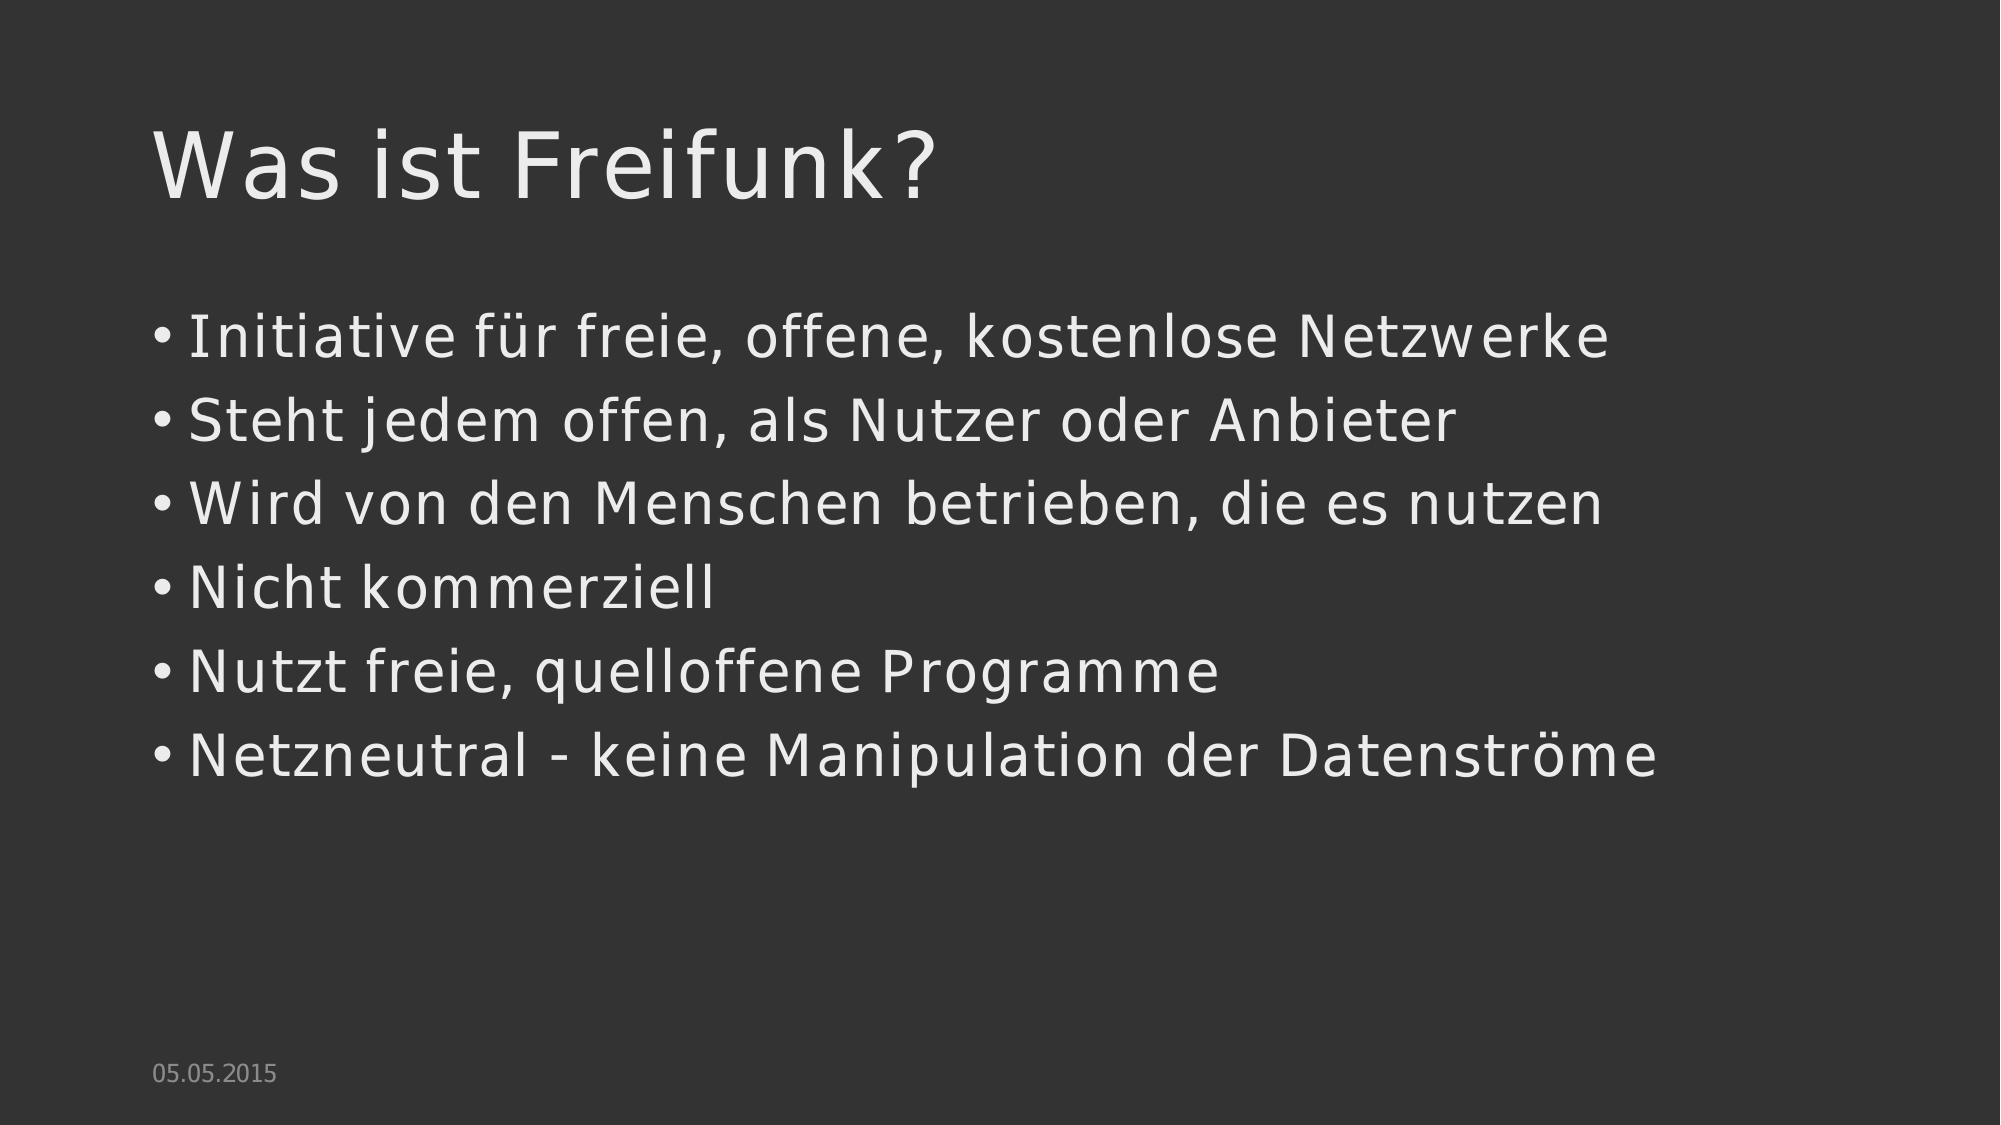

# Was ist Freifunk?
Initiative für freie, offene, kostenlose Netzwerke
Steht jedem offen, als Nutzer oder Anbieter
Wird von den Menschen betrieben, die es nutzen
Nicht kommerziell
Nutzt freie, quelloffene Programme
Netzneutral - keine Manipulation der Datenströme
05.05.2015